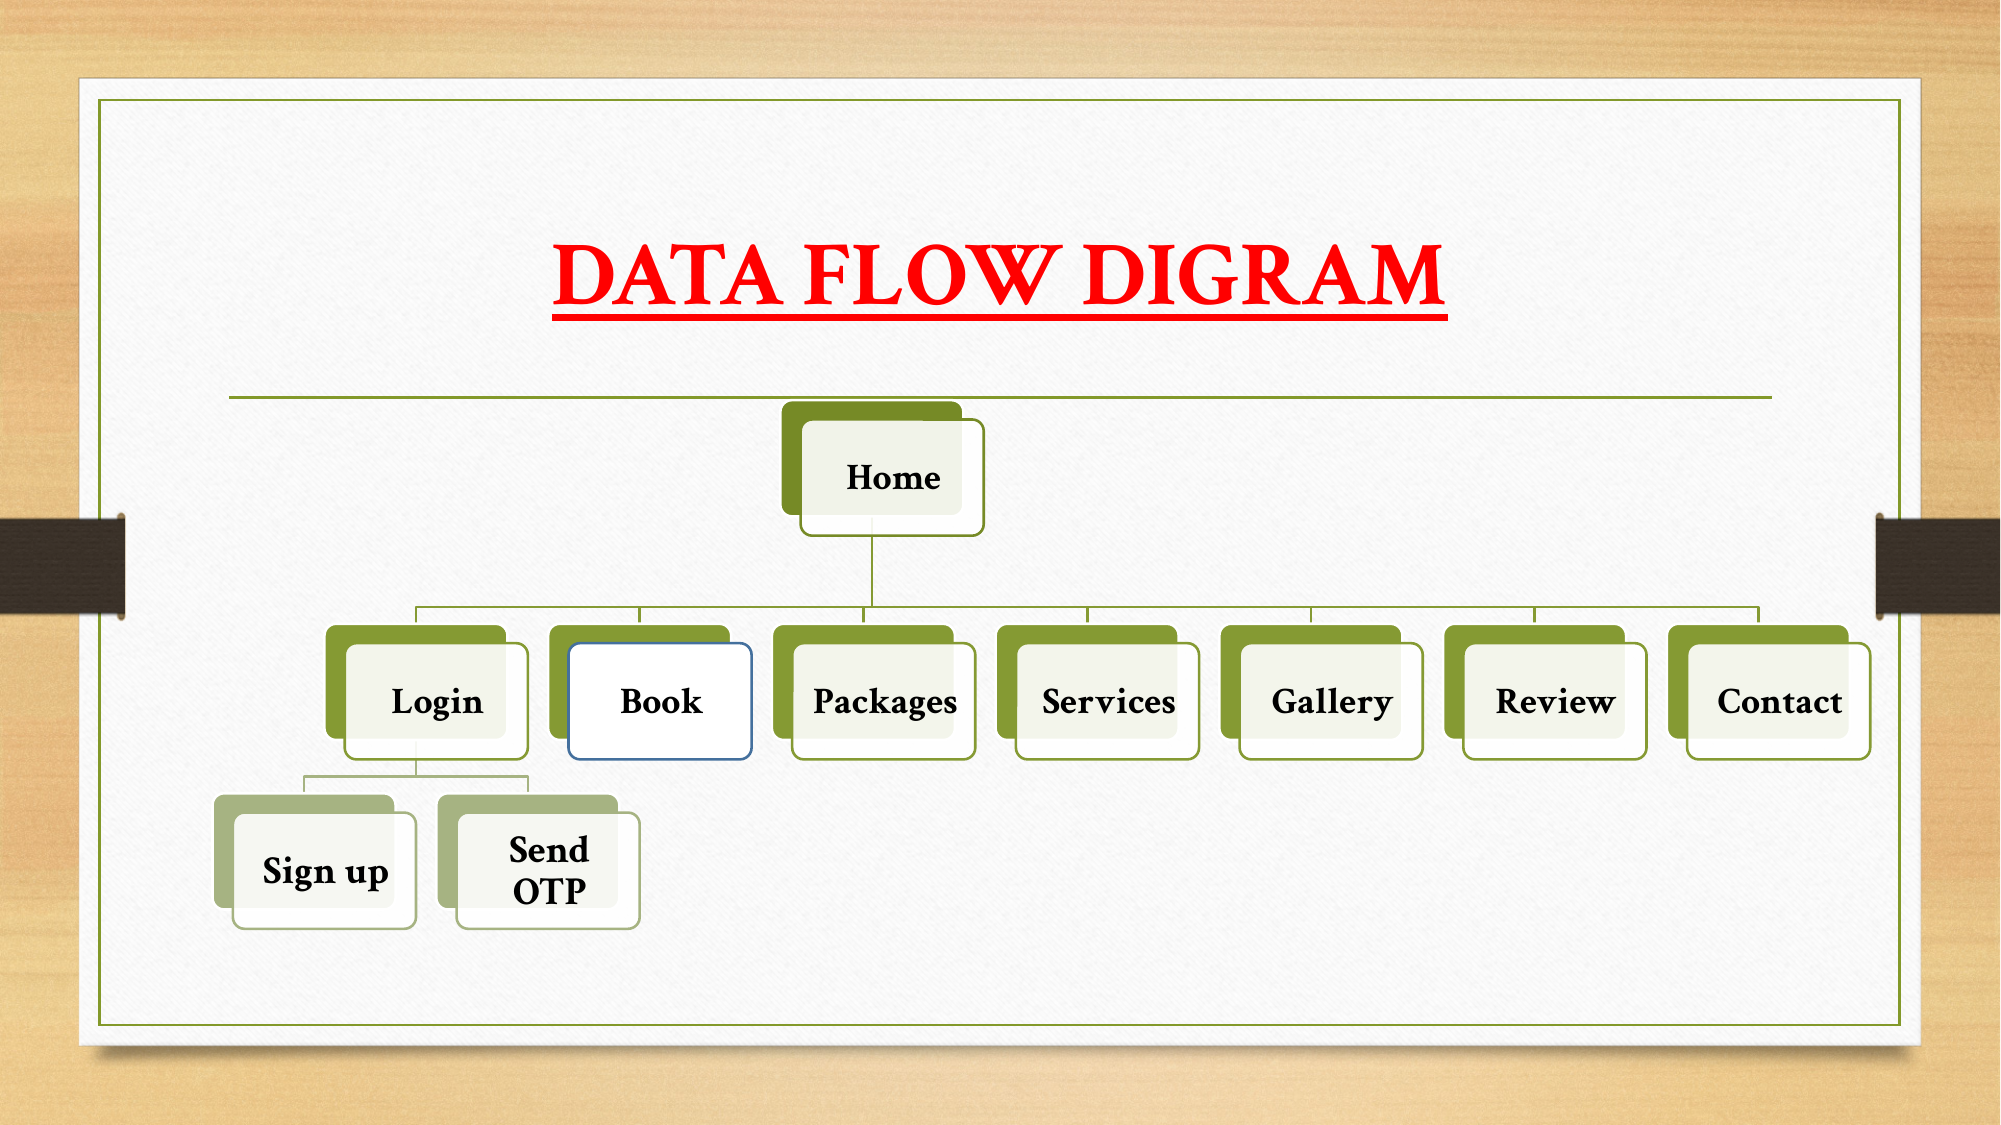

# DATA FLOW DIGRAM
Home
Login
Sign up
Send OTP
Book
Packages
Services
Gallery
Review
Contact